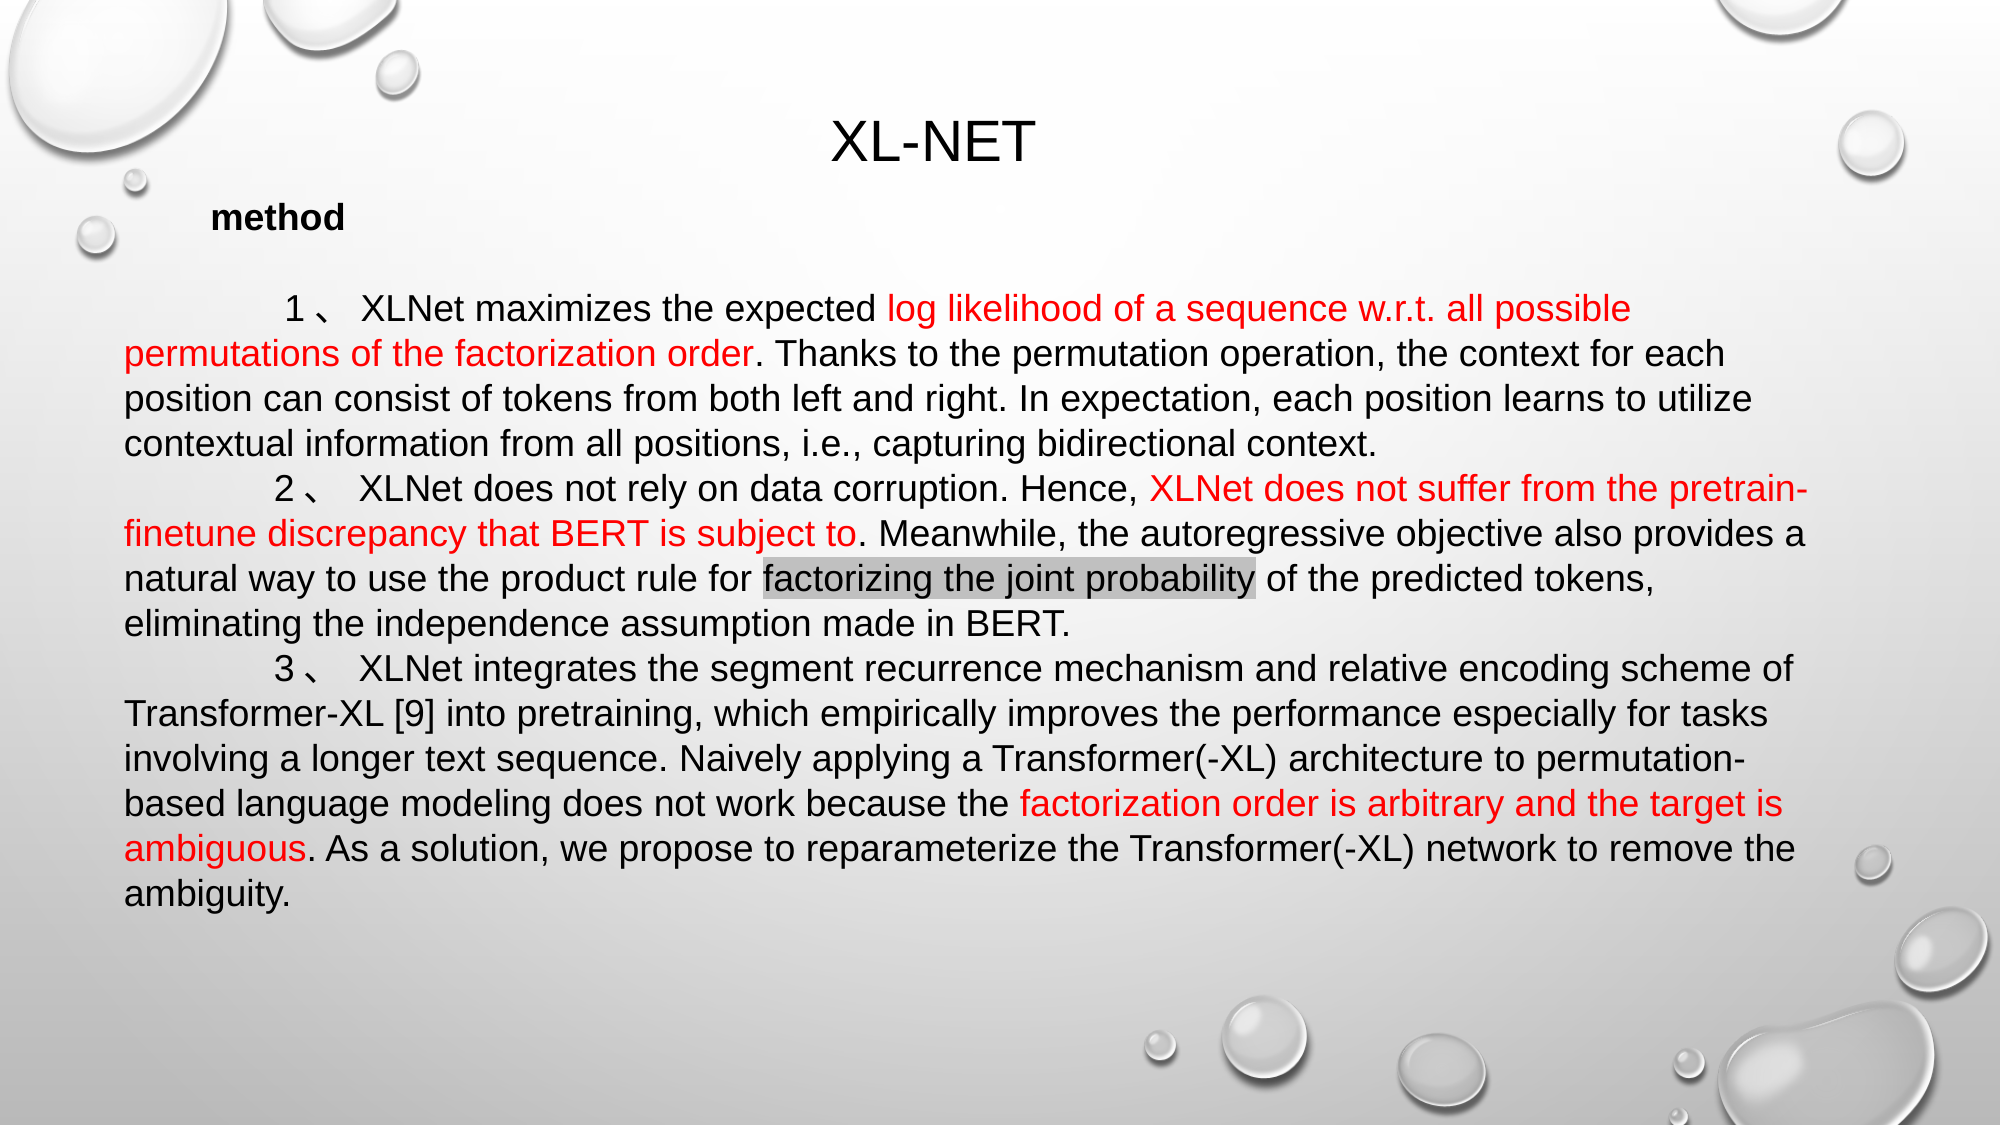

XL-NET
method

	 1、XLNet maximizes the expected log likelihood of a sequence w.r.t. all possible permutations of the factorization order. Thanks to the permutation operation, the context for each position can consist of tokens from both left and right. In expectation, each position learns to utilize contextual information from all positions, i.e., capturing bidirectional context.
	2、 XLNet does not rely on data corruption. Hence, XLNet does not suffer from the pretrain-finetune discrepancy that BERT is subject to. Meanwhile, the autoregressive objective also provides a natural way to use the product rule for factorizing the joint probability of the predicted tokens, eliminating the independence assumption made in BERT.
	3、 XLNet integrates the segment recurrence mechanism and relative encoding scheme of Transformer-XL [9] into pretraining, which empirically improves the performance especially for tasks involving a longer text sequence. Naively applying a Transformer(-XL) architecture to permutation-based language modeling does not work because the factorization order is arbitrary and the target is ambiguous. As a solution, we propose to reparameterize the Transformer(-XL) network to remove the ambiguity.